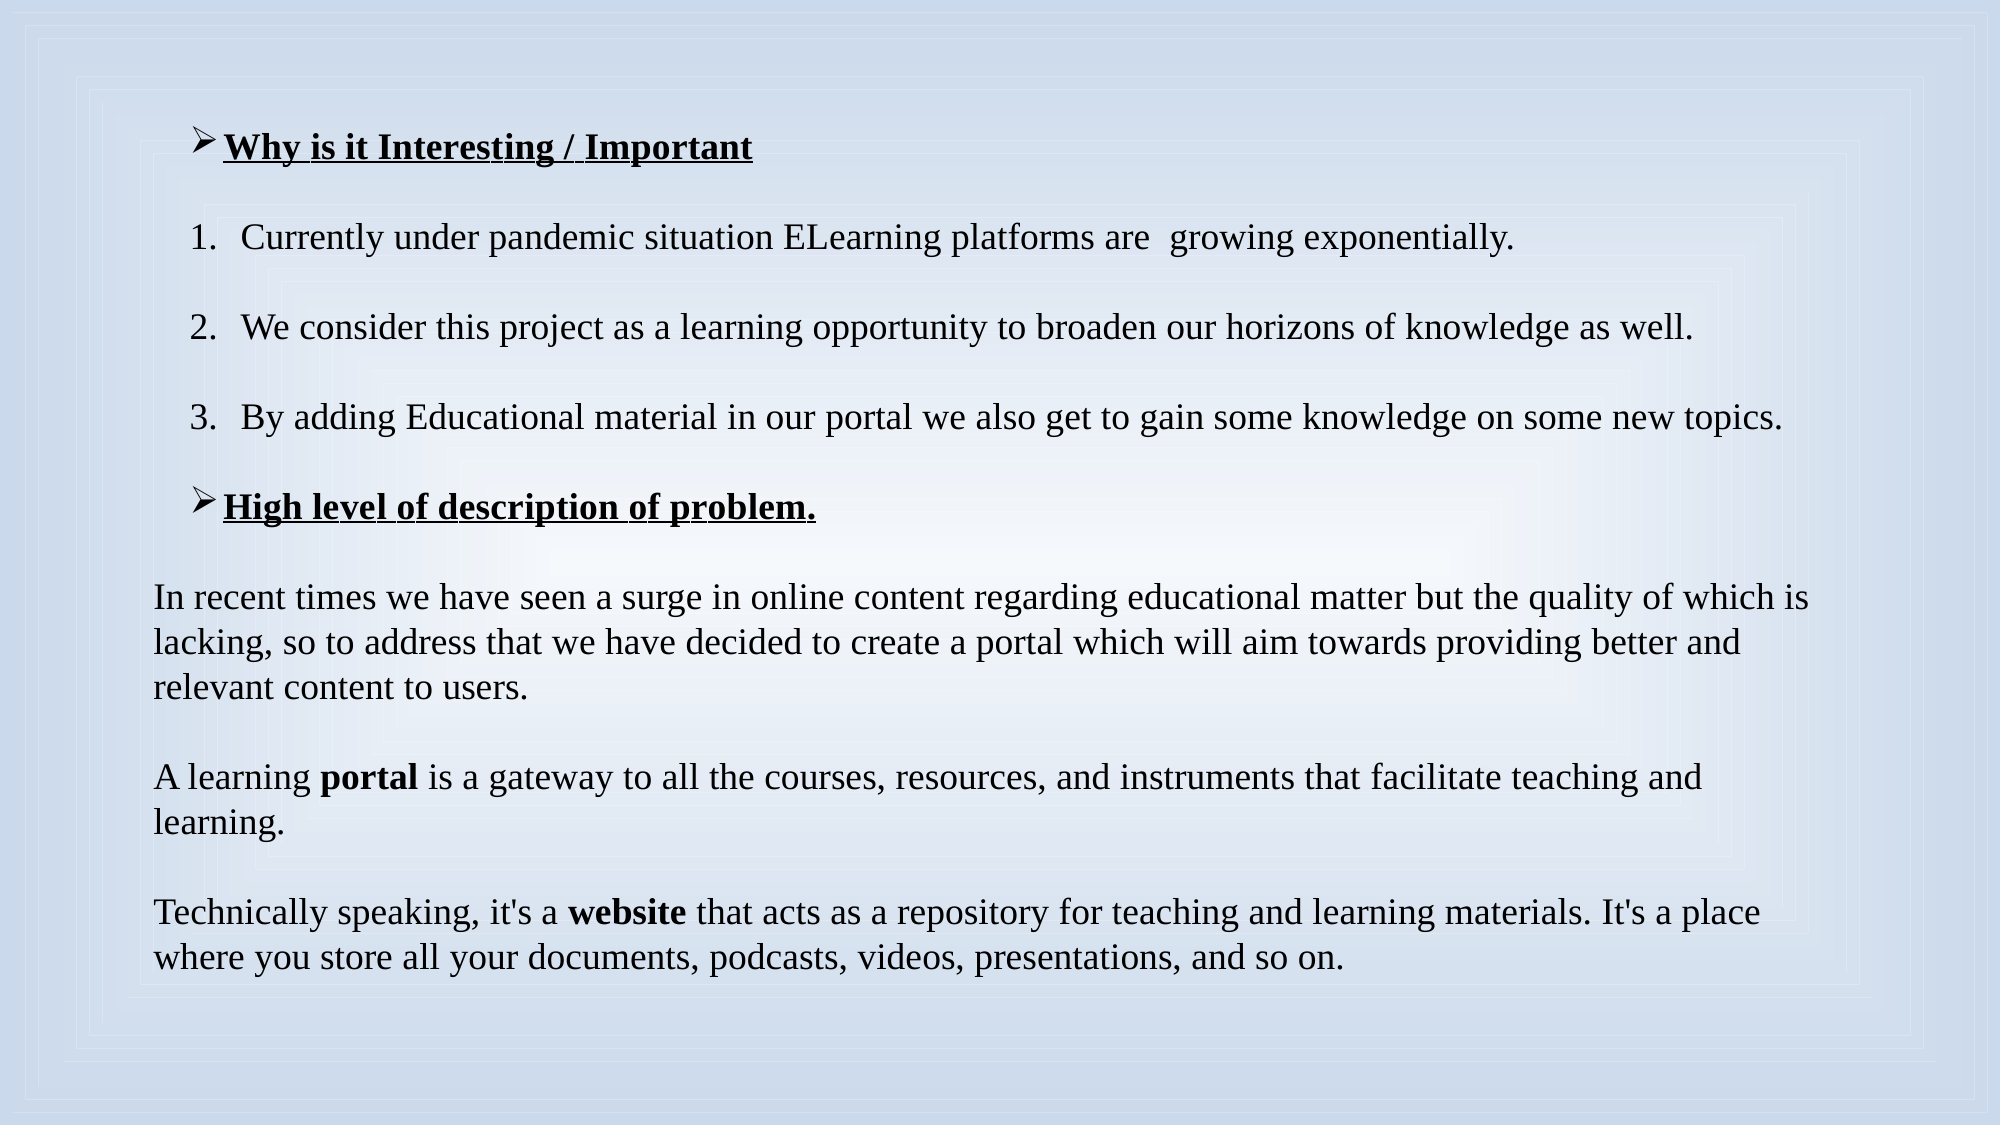

Why is it Interesting / Important

Currently under pandemic situation ELearning platforms are  growing exponentially.

We consider this project as a learning opportunity to broaden our horizons of knowledge as well.

By adding Educational material in our portal we also get to gain some knowledge on some new topics.

High level of description of problem.

In recent times we have seen a surge in online content regarding educational matter but the quality of which is lacking, so to address that we have decided to create a portal which will aim towards providing better and relevant content to users.

A learning portal is a gateway to all the courses, resources, and instruments that facilitate teaching and learning.

Technically speaking, it's a website that acts as a repository for teaching and learning materials. It's a place where you store all your documents, podcasts, videos, presentations, and so on.